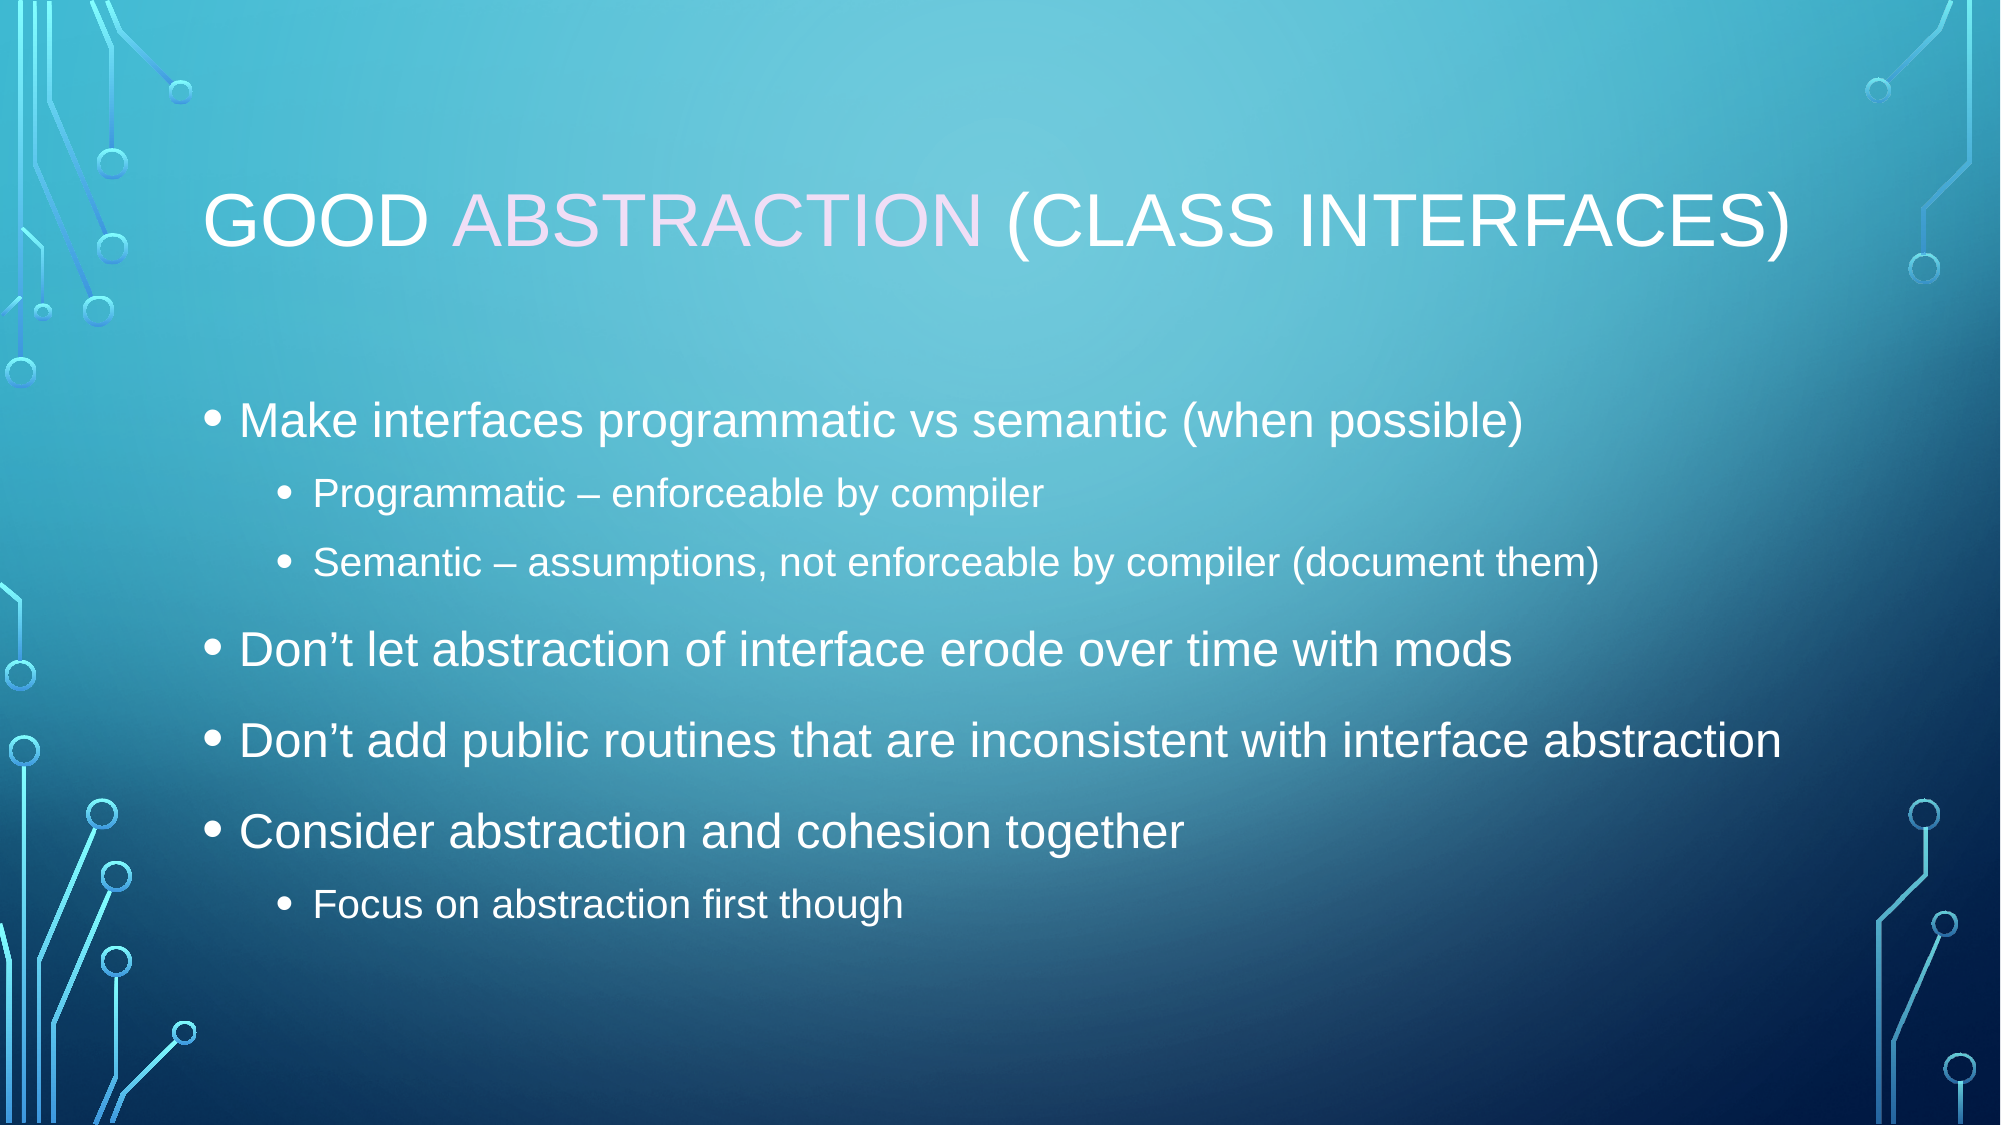

# Good abstraction (class interfaces)
Make interfaces programmatic vs semantic (when possible)
Programmatic – enforceable by compiler
Semantic – assumptions, not enforceable by compiler (document them)
Don’t let abstraction of interface erode over time with mods
Don’t add public routines that are inconsistent with interface abstraction
Consider abstraction and cohesion together
Focus on abstraction first though